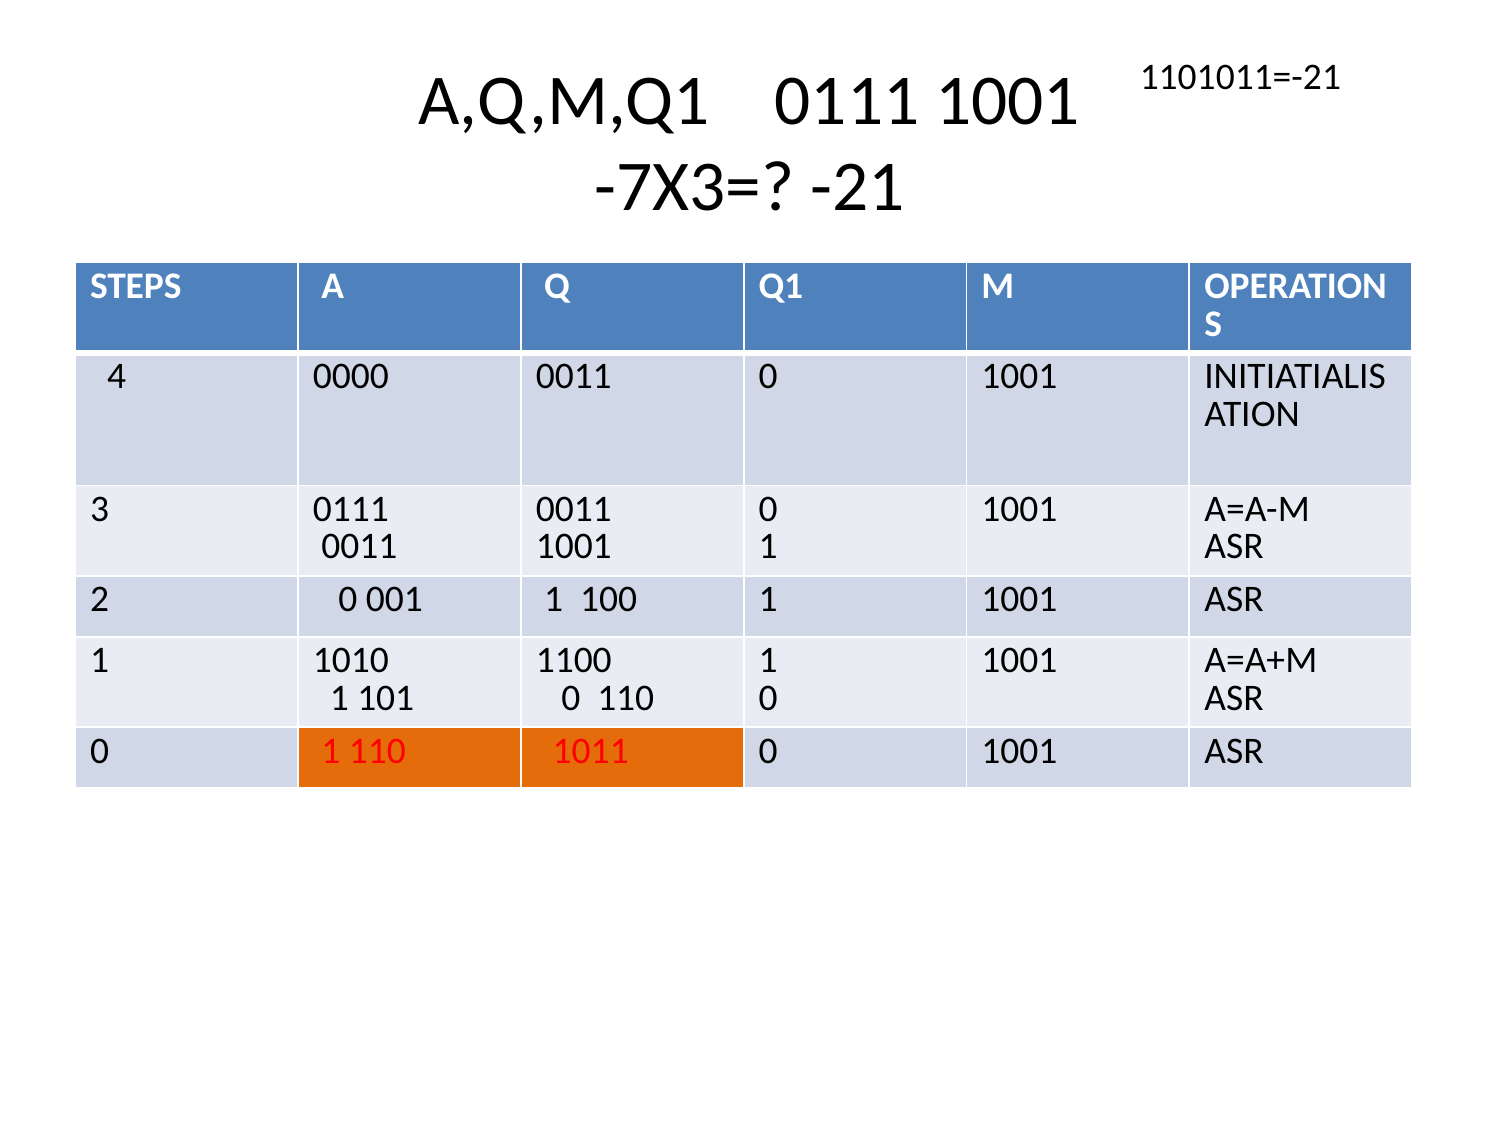

# A,Q,M,Q1    0111 1001 -7X3=? -21

1101011=-21
| STEPS | A | Q | Q1 | M | OPERATIONS |
| --- | --- | --- | --- | --- | --- |
| 4 | 0000 | 0011 | 0 | 1001 | INITIATIALISATION |
| 3 | 0111 0011 | 0011 1001 | 0 1 | 1001 | A=A-M ASR |
| 2 | 0 001 | 1 100 | 1 | 1001 | ASR |
| 1 | 1010 1 101 | 1100 0 110 | 1 0 | 1001 | A=A+M ASR |
| 0 | 1 110 | 1011 | 0 | 1001 | ASR |